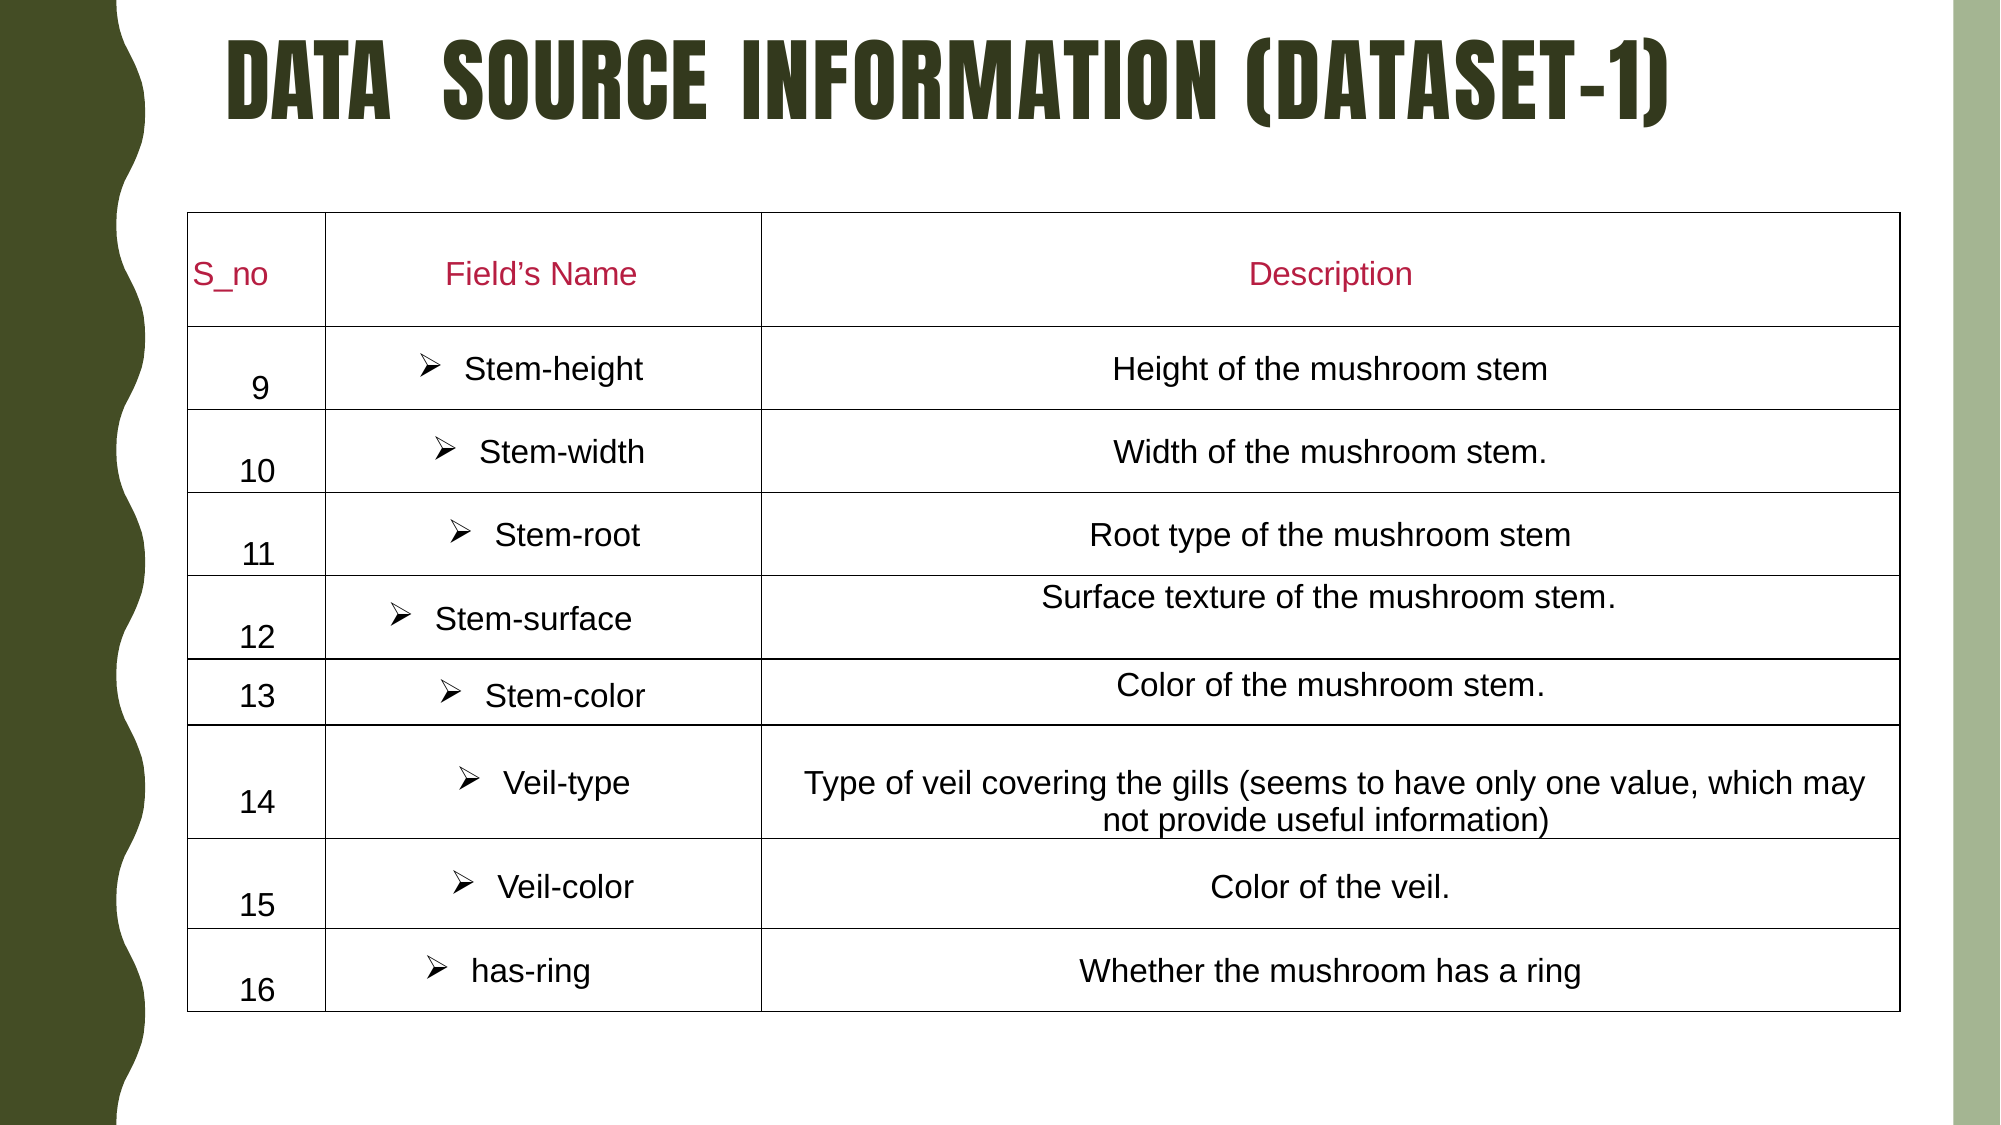

DATA	SOURCE INFORMATION (DATASET-1)
| S\_no | Field’s Name | Description |
| --- | --- | --- |
| 9 | Stem-height | Height of the mushroom stem |
| 10 | Stem-width | Width of the mushroom stem. |
| 11 | Stem-root | Root type of the mushroom stem |
| 12 | Stem-surface | Surface texture of the mushroom stem. |
| 13 | Stem-color | Color of the mushroom stem. |
| 14 | Veil-type | Type of veil covering the gills (seems to have only one value, which may not provide useful information) |
| 15 | Veil-color | Color of the veil. |
| 16 | has-ring | Whether the mushroom has a ring |